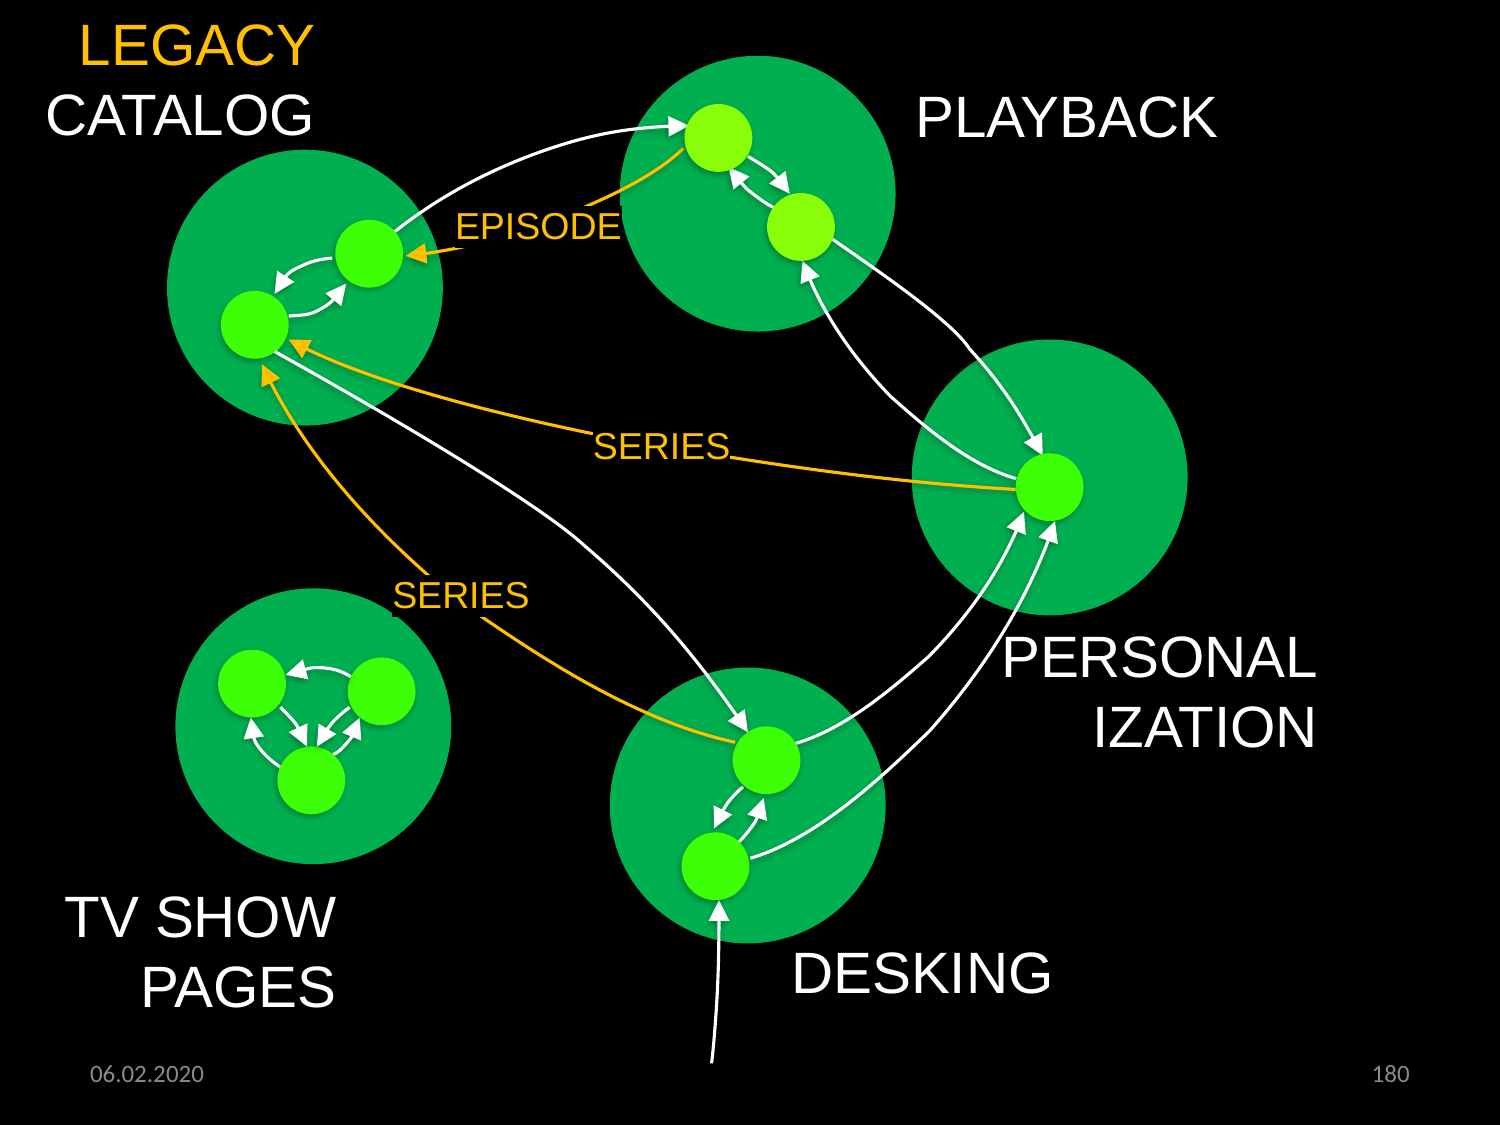

LEGACY
CATALOG

PLAYBACK

EPISODE

SERIES

SERIES

PERSONAL
IZATION

TV SHOW
PAGES

DESKING
06.02.2020
180